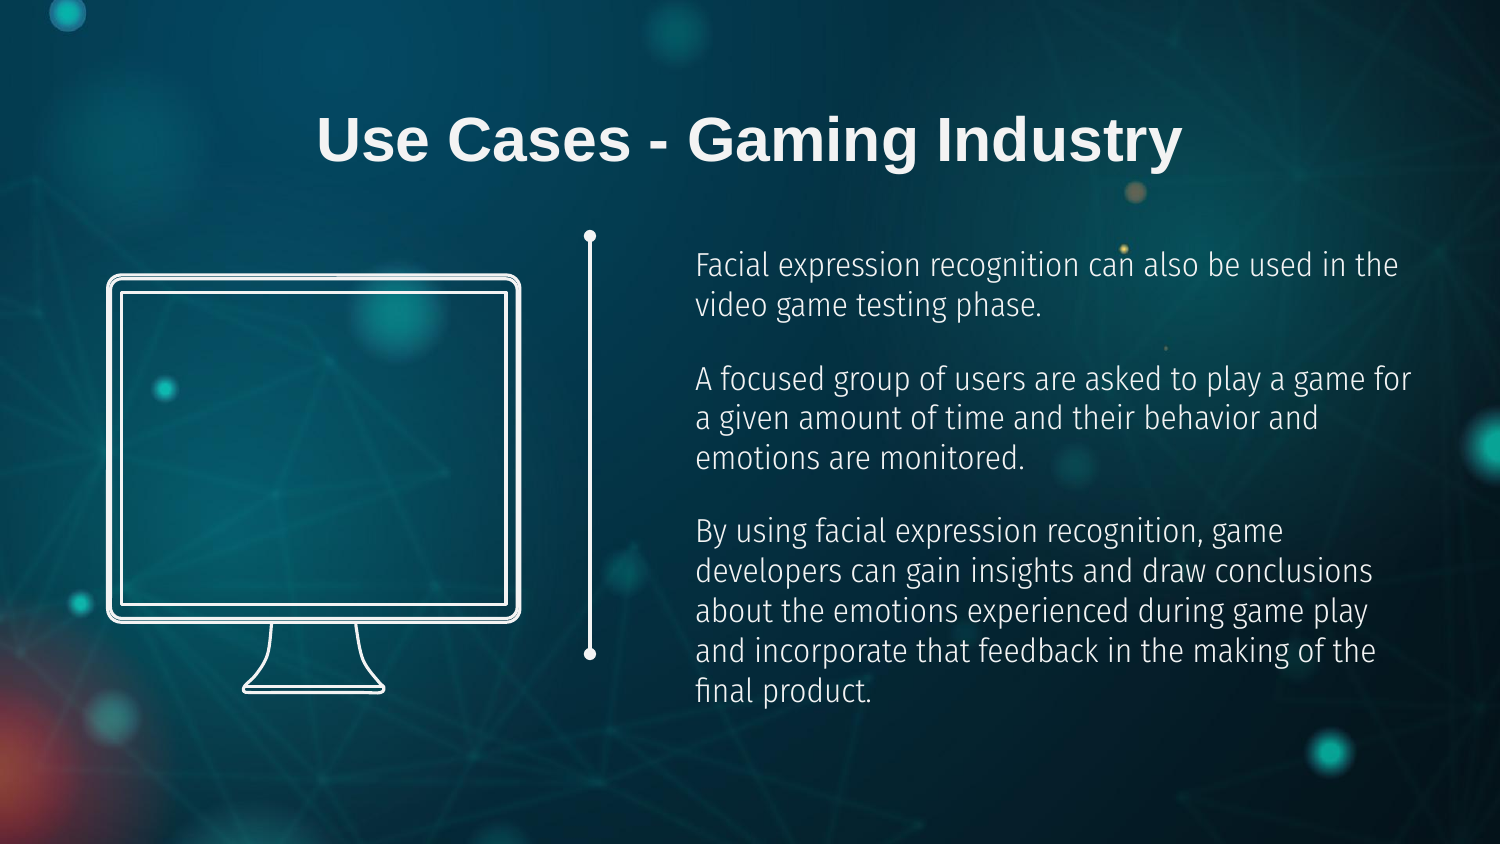

# Use Cases - Gaming Industry
Facial expression recognition can also be used in the video game testing phase.
A focused group of users are asked to play a game for a given amount of time and their behavior and emotions are monitored.
By using facial expression recognition, game developers can gain insights and draw conclusions about the emotions experienced during game play and incorporate that feedback in the making of the final product.